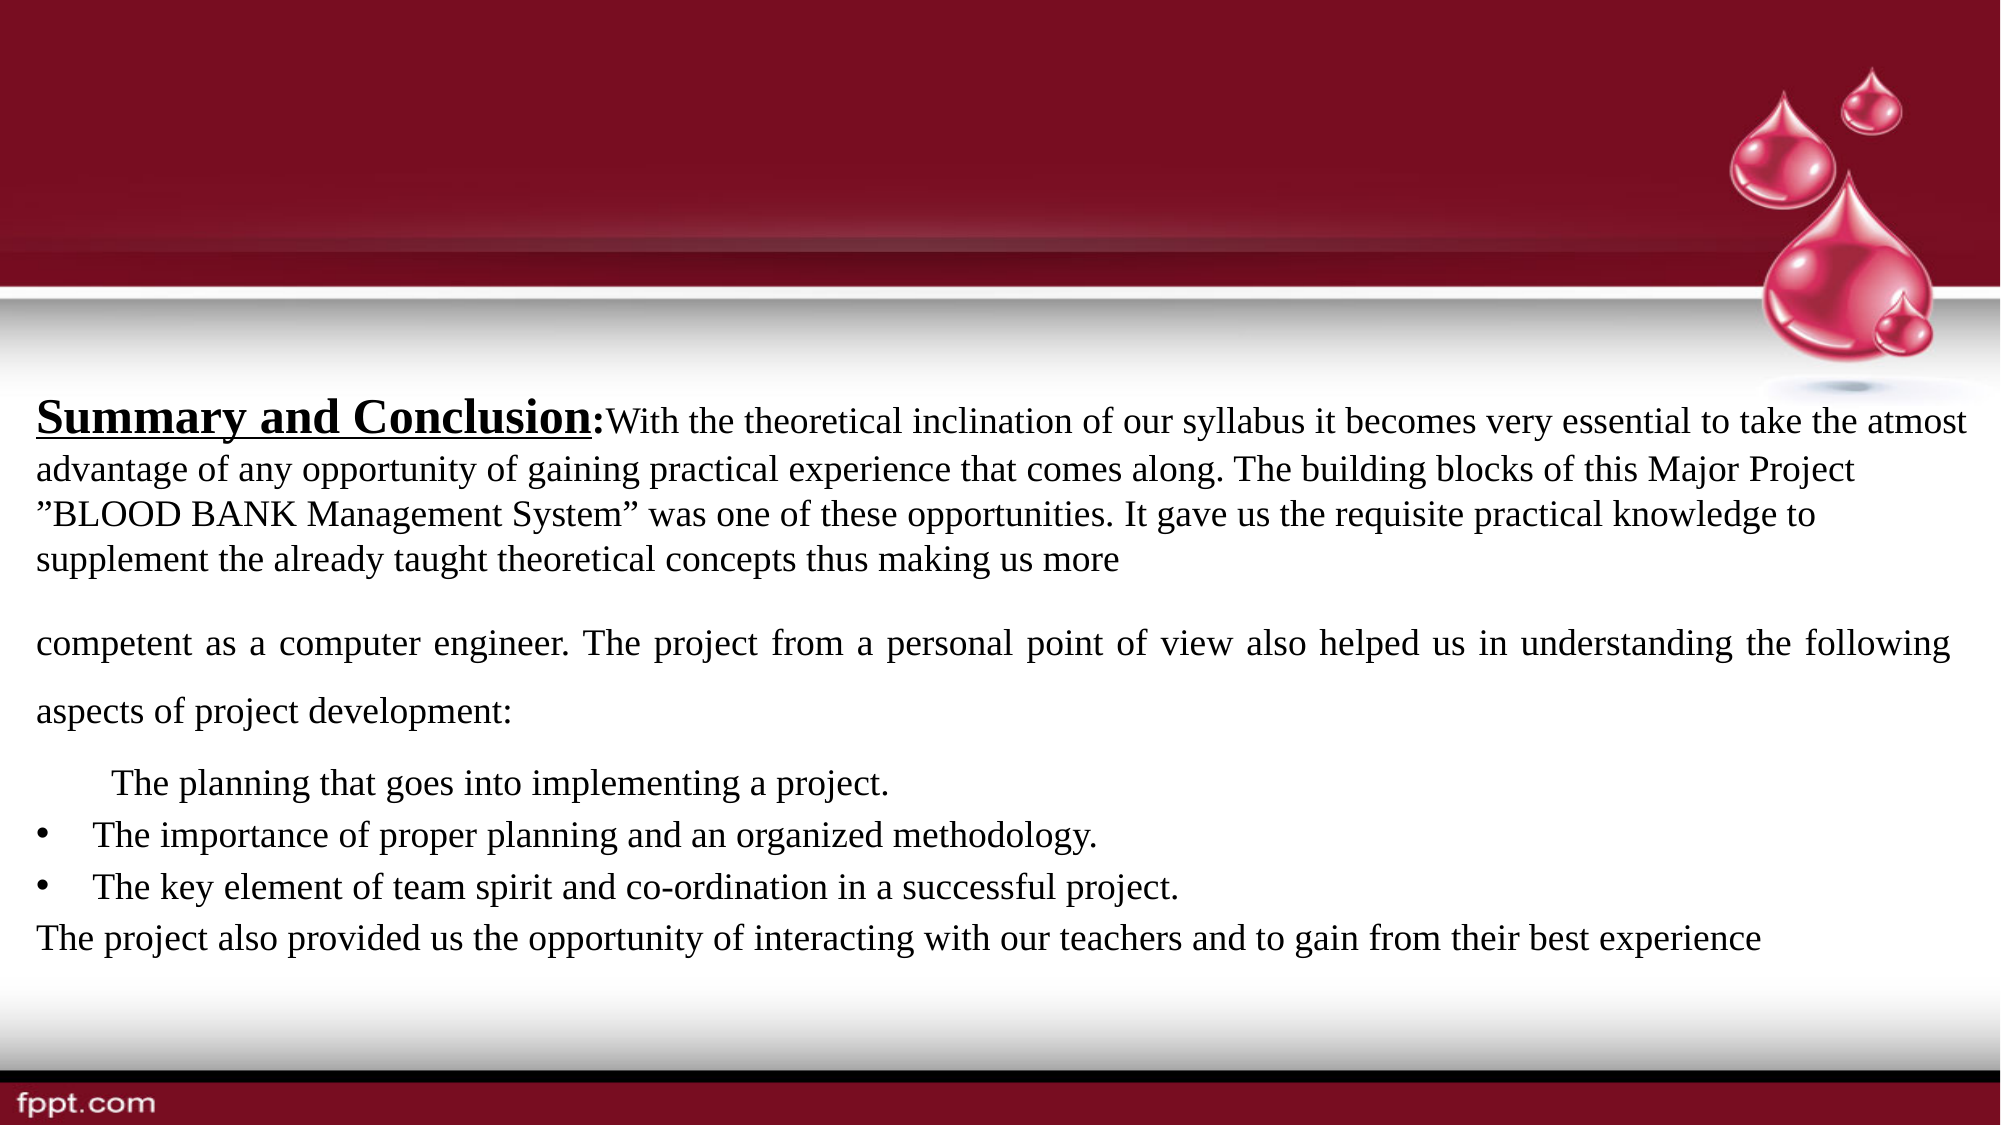

Summary and Conclusion:With the theoretical inclination of our syllabus it becomes very essential to take the atmost advantage of any opportunity of gaining practical experience that comes along. The building blocks of this Major Project ”BLOOD BANK Management System” was one of these opportunities. It gave us the requisite practical knowledge to supplement the already taught theoretical concepts thus making us more
competent as a computer engineer. The project from a personal point of view also helped us in understanding the following aspects of project development:
The planning that goes into implementing a project.
The importance of proper planning and an organized methodology.
The key element of team spirit and co-ordination in a successful project.
The project also provided us the opportunity of interacting with our teachers and to gain from their best experience